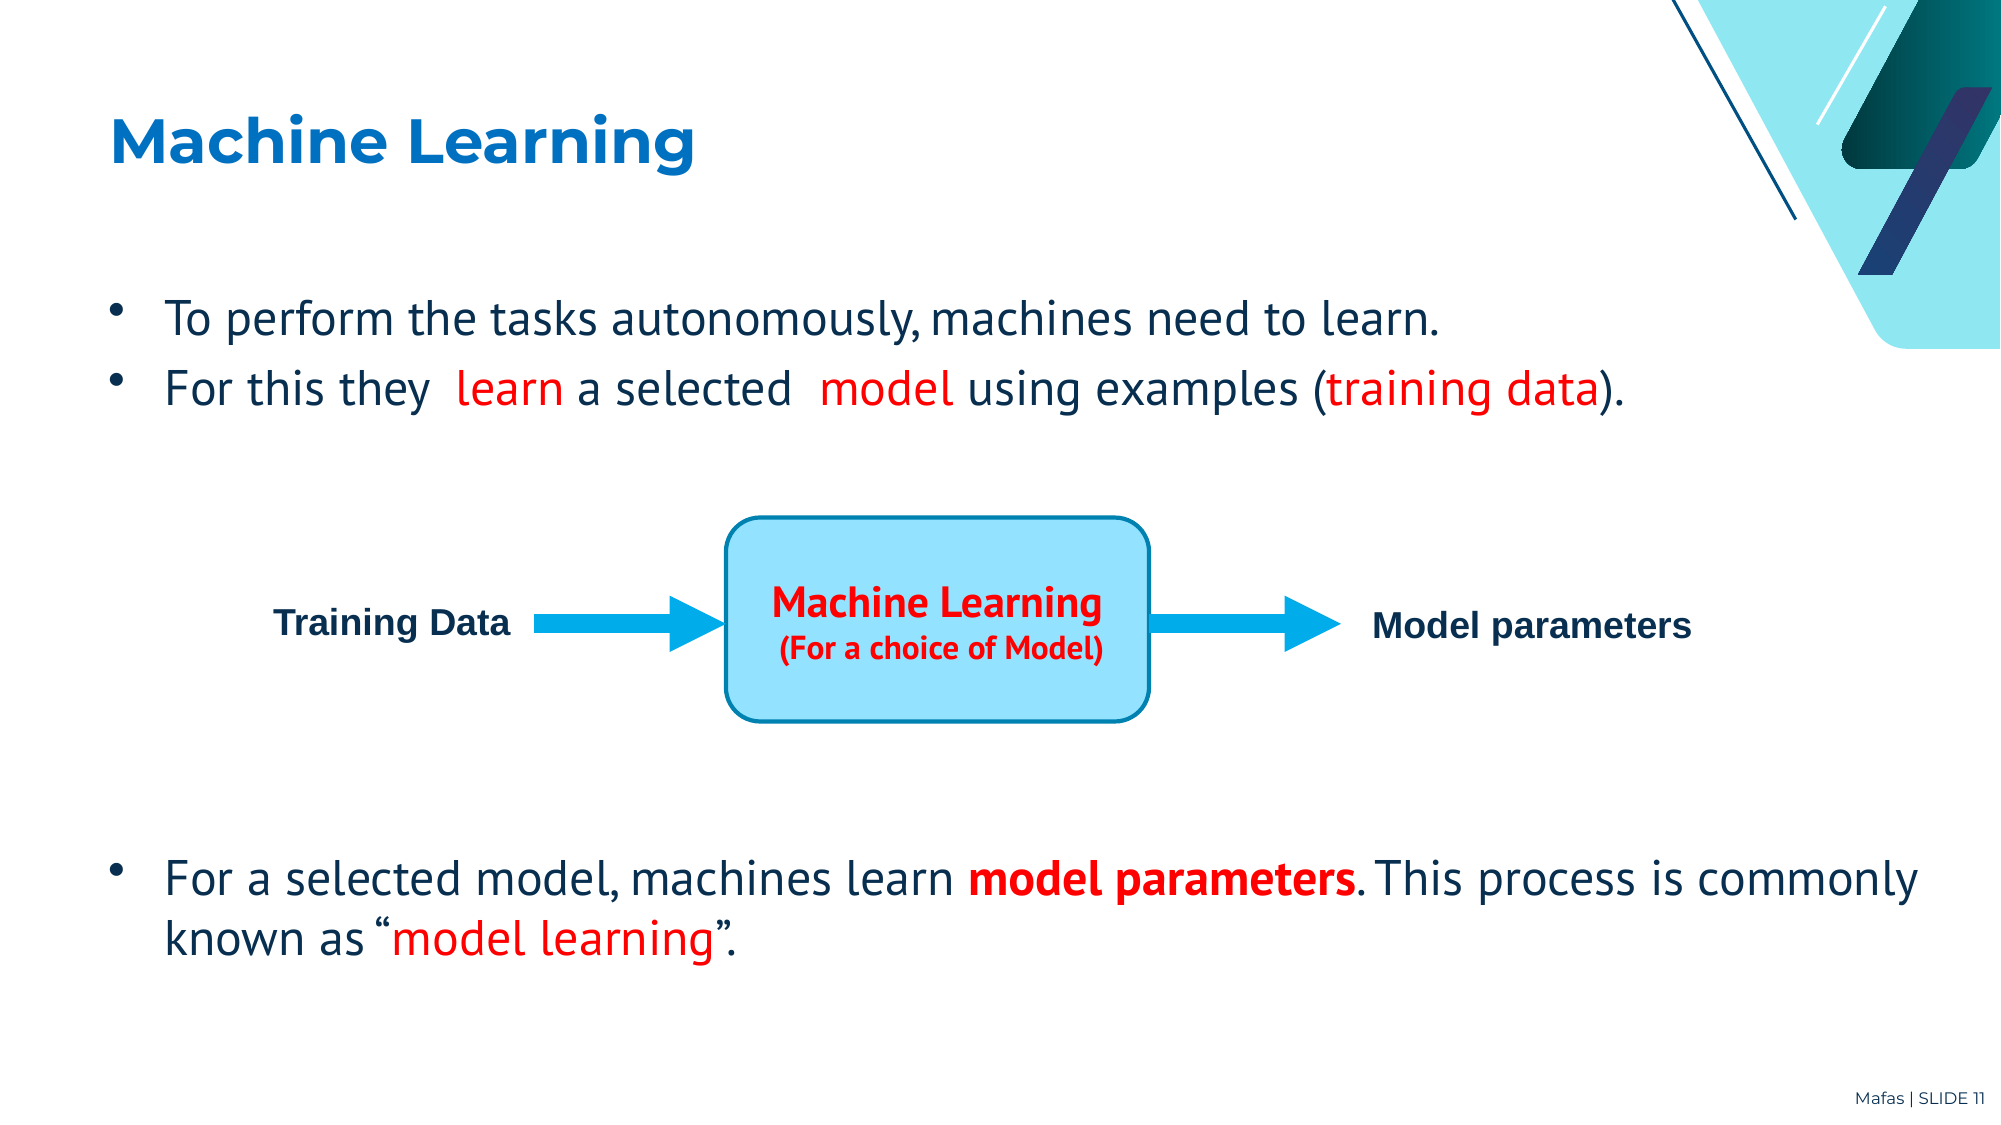

# Machine Learning
To perform the tasks autonomously, machines need to learn.
For this they  learn a selected  model using examples (training data).

For a selected model, machines learn model parameters. This process is commonly known as “model learning”.
Machine Learning
 (For a choice of Model)
Training Data
Model parameters